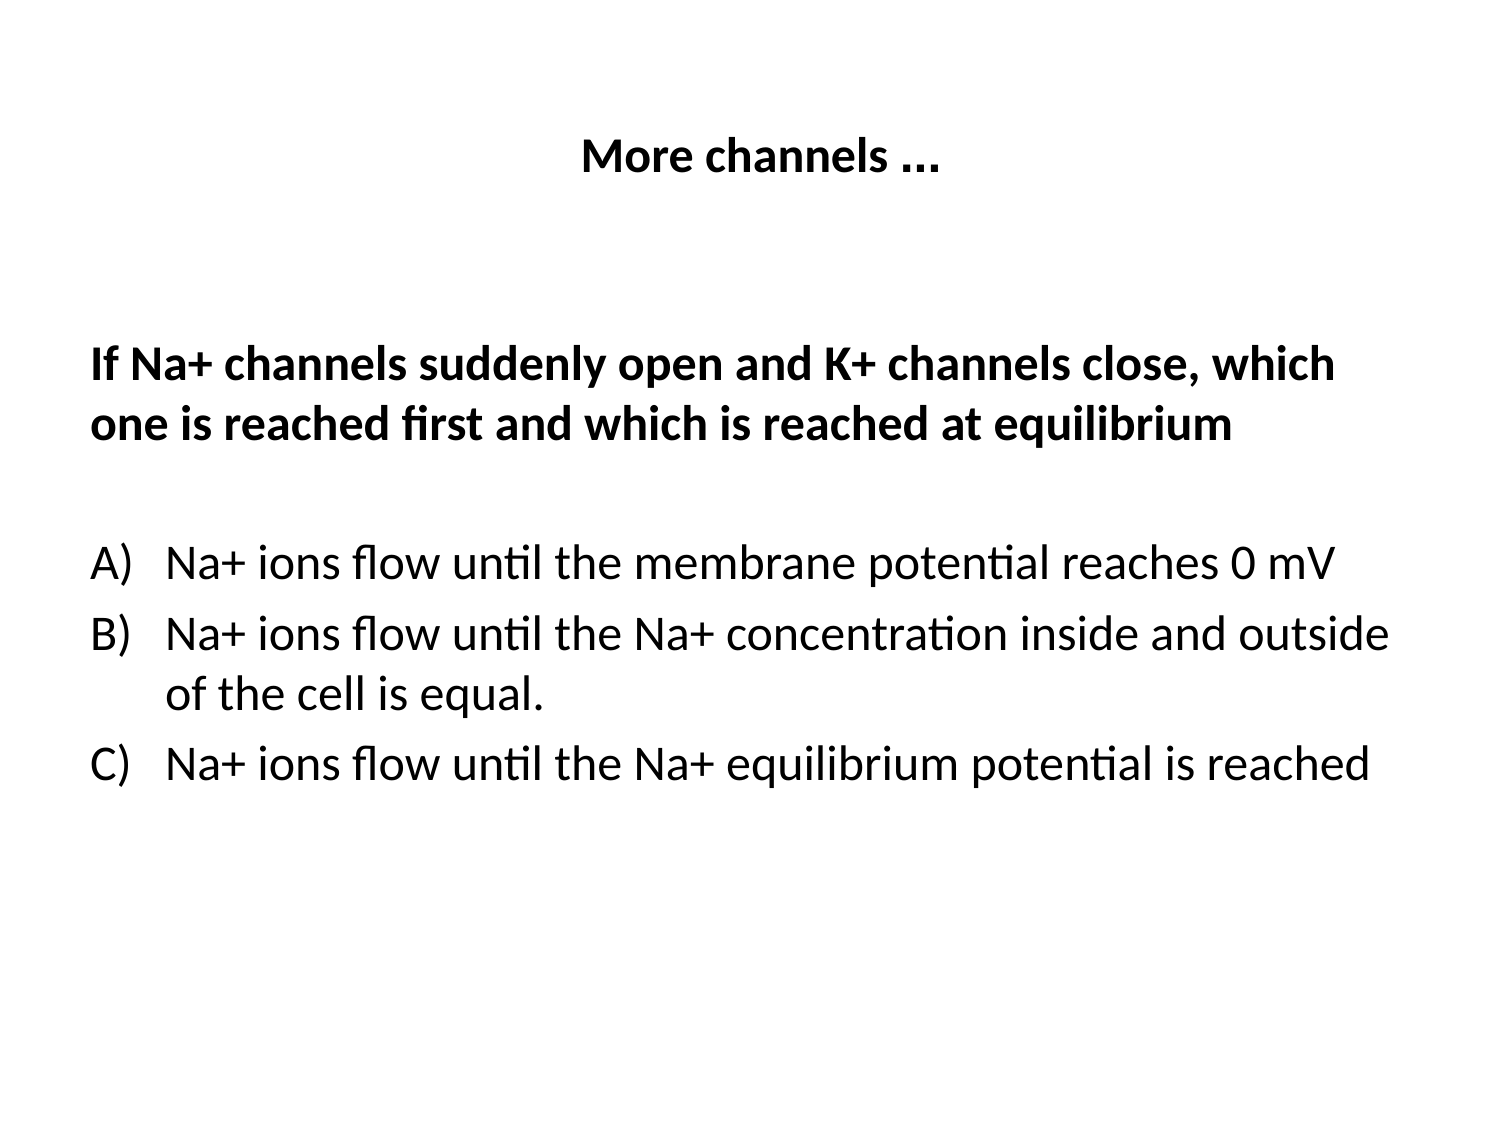

# More channels ...

If Na+ channels suddenly open and K+ channels close, which one is reached first and which is reached at equilibrium

Na+ ions flow until the membrane potential reaches 0 mV
Na+ ions flow until the Na+ concentration inside and outside of the cell is equal.
Na+ ions flow until the Na+ equilibrium potential is reached